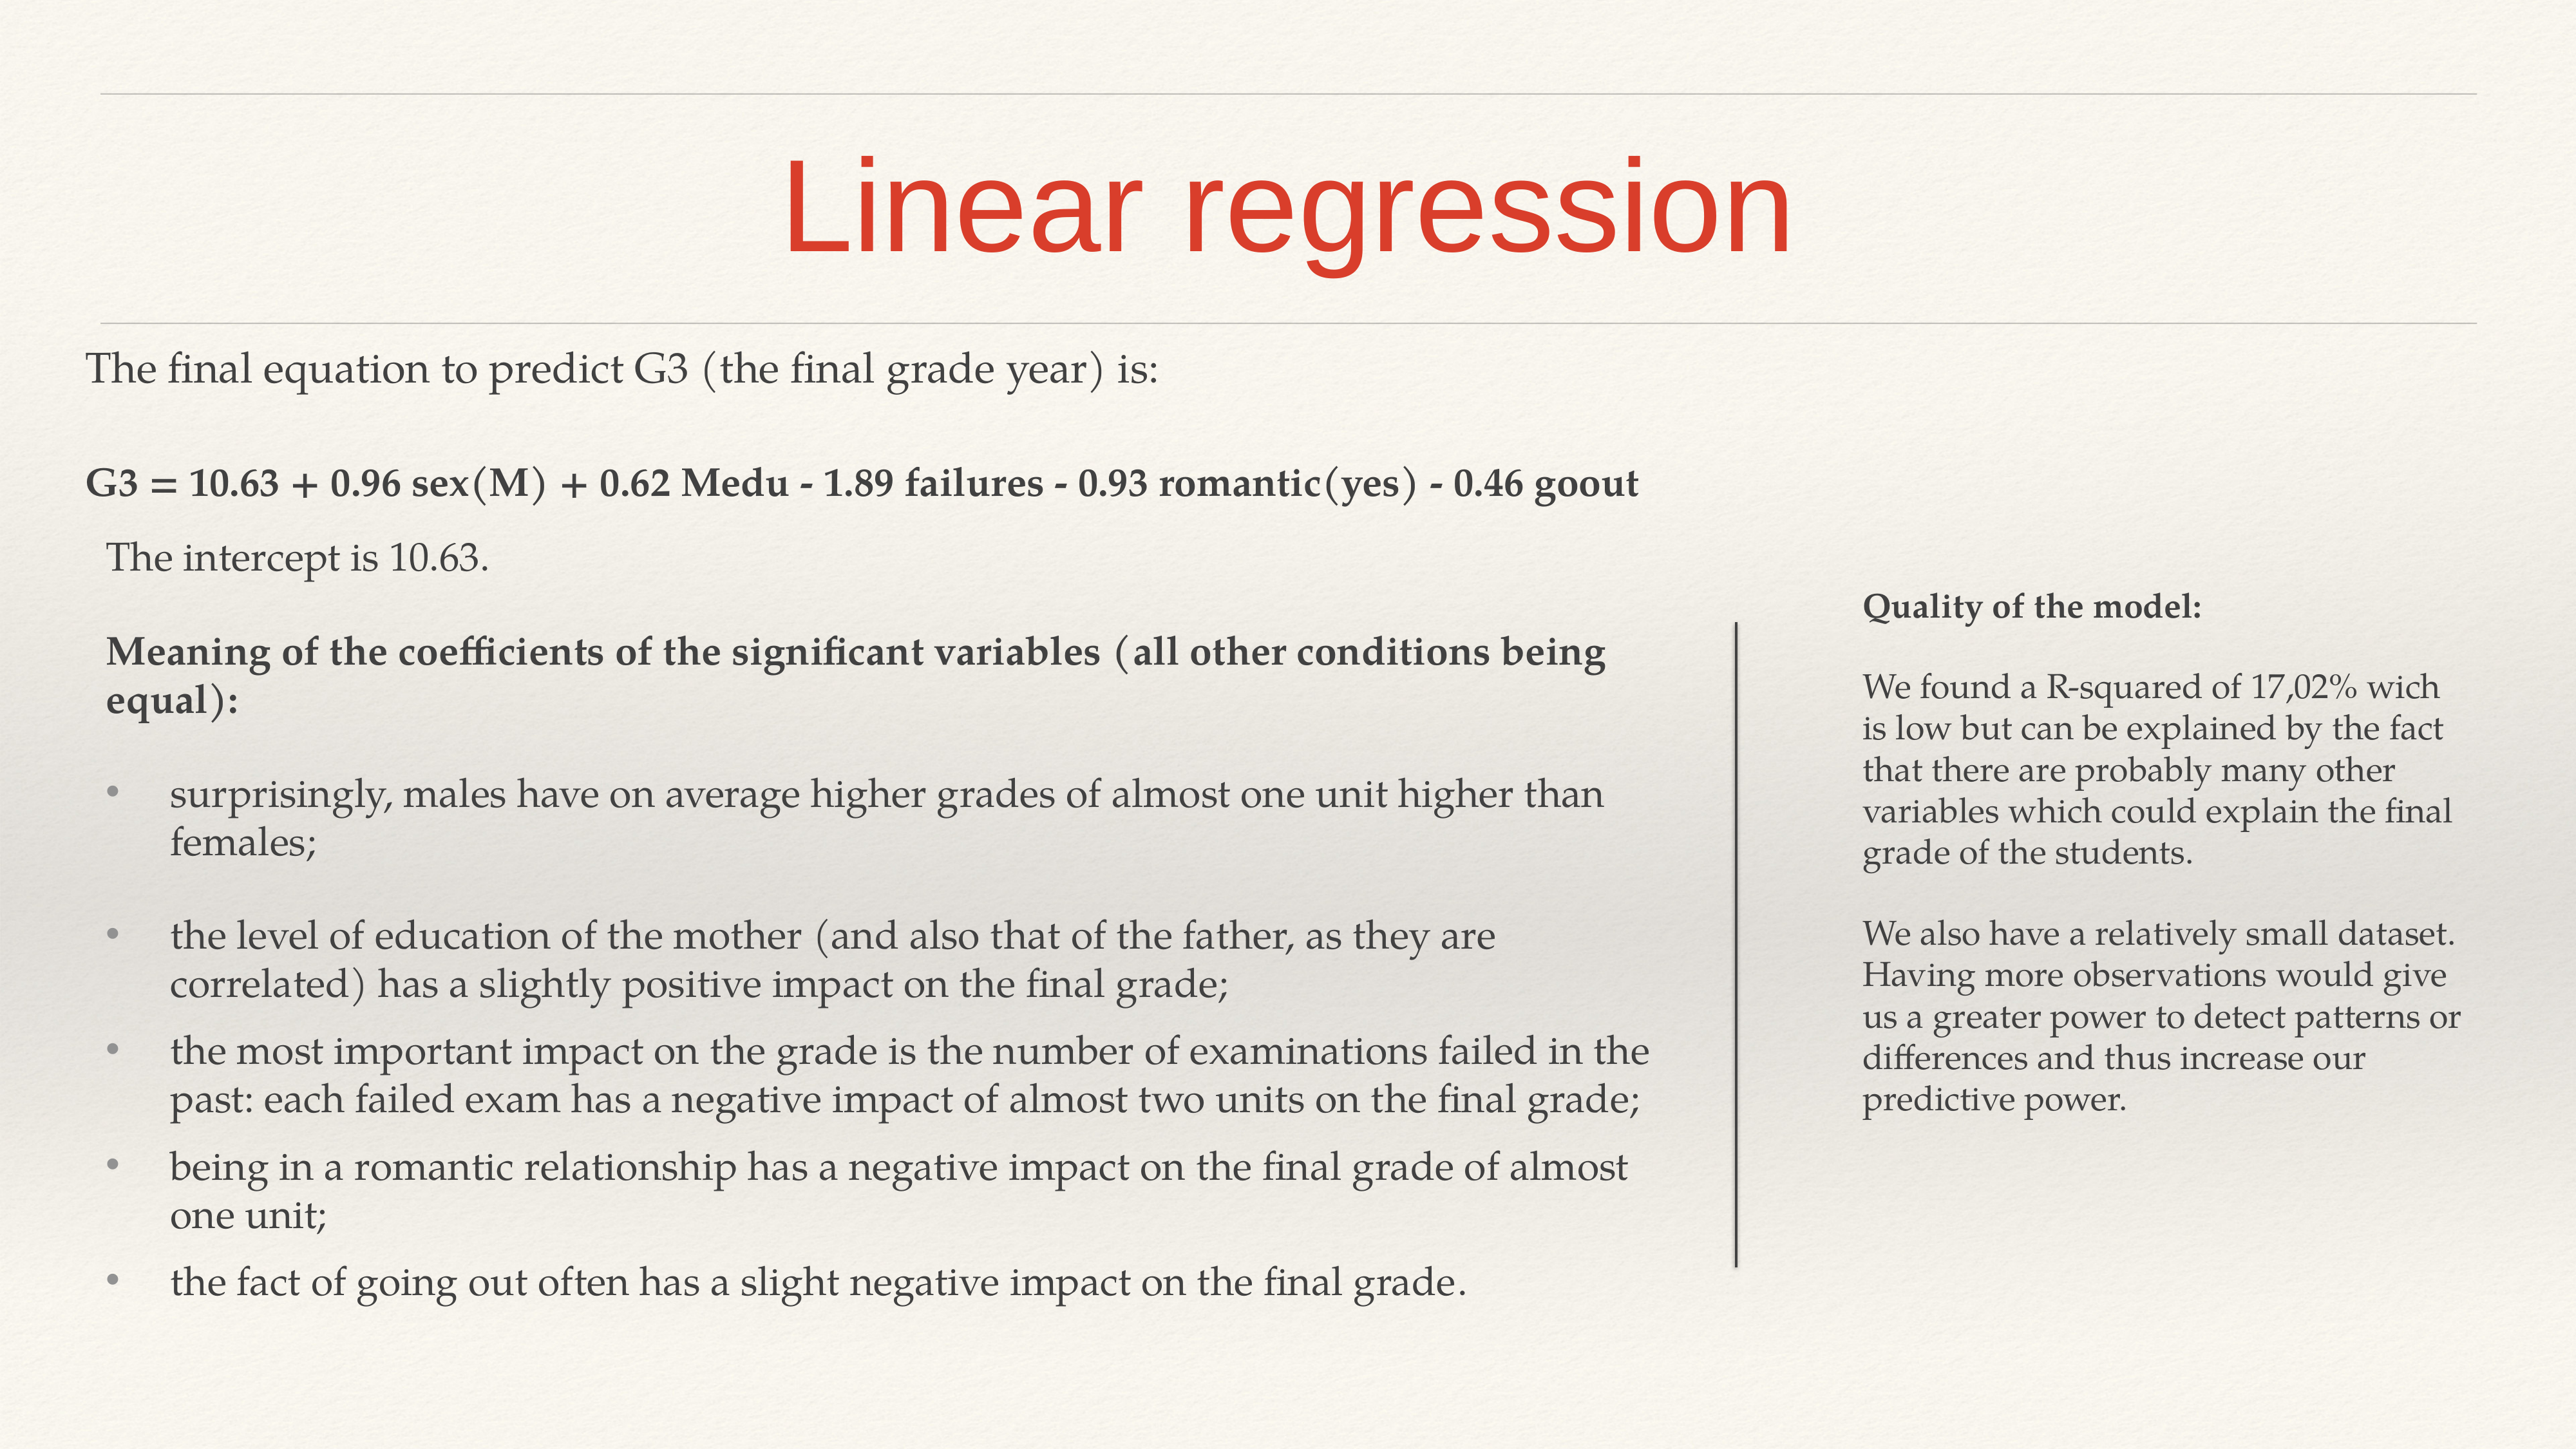

Linear regression
The final equation to predict G3 (the final grade year) is:

G3 = 10.63 + 0.96 sex(M) + 0.62 Medu - 1.89 failures - 0.93 romantic(yes) - 0.46 goout

The intercept is 10.63.
Meaning of the coefficients of the significant variables (all other conditions being equal):
surprisingly, males have on average higher grades of almost one unit higher than females;
the level of education of the mother (and also that of the father, as they are correlated) has a slightly positive impact on the final grade;
the most important impact on the grade is the number of examinations failed in the past: each failed exam has a negative impact of almost two units on the final grade;
being in a romantic relationship has a negative impact on the final grade of almost one unit;
the fact of going out often has a slight negative impact on the final grade.

Quality of the model:
We found a R-squared of 17,02% wich is low but can be explained by the fact that there are probably many other variables which could explain the final grade of the students.
We also have a relatively small dataset. Having more observations would give us a greater power to detect patterns or differences and thus increase our predictive power.